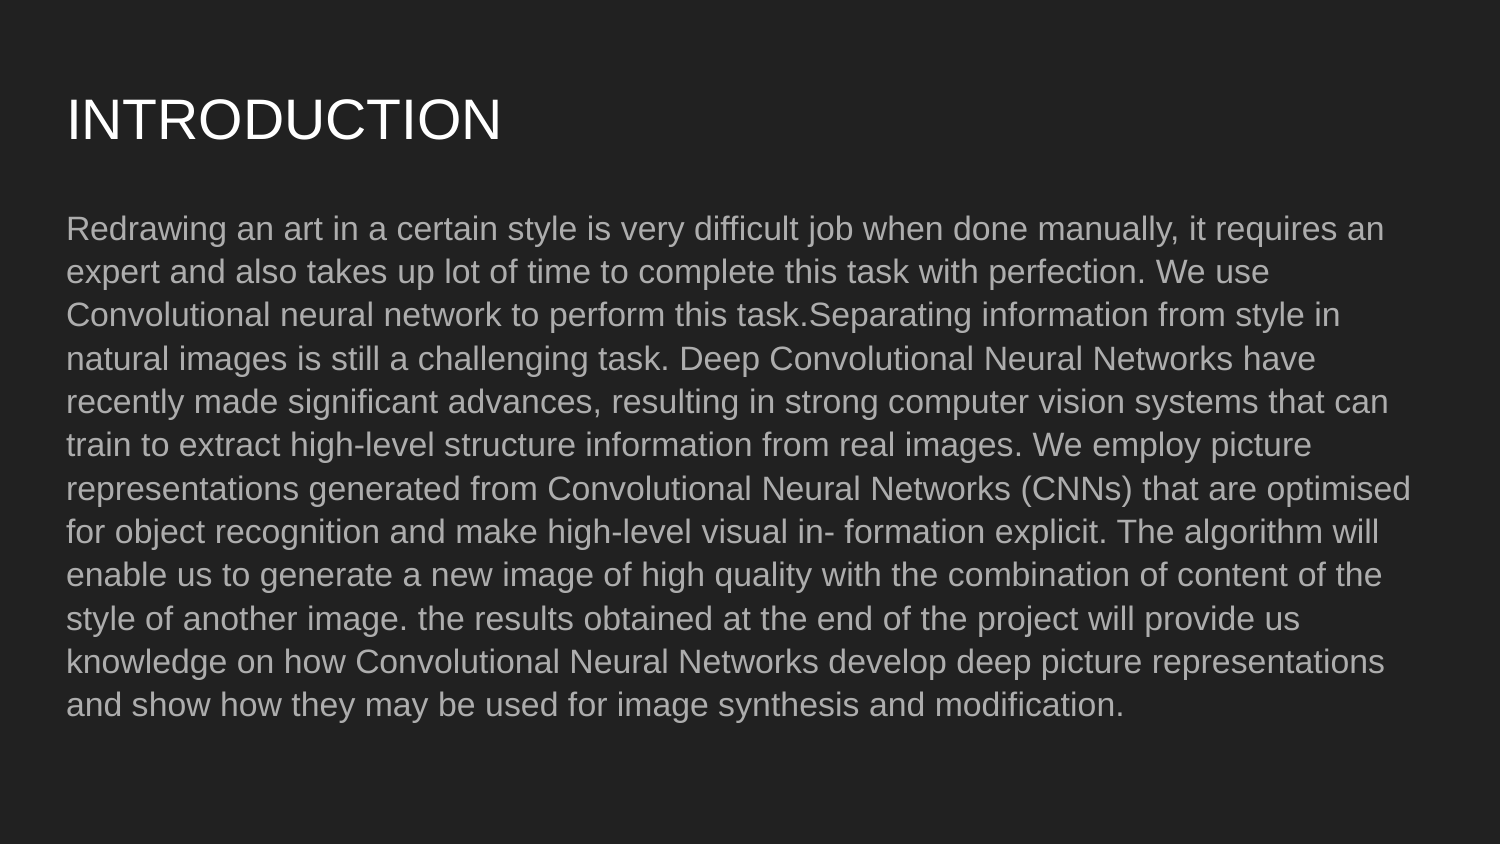

# INTRODUCTION
Redrawing an art in a certain style is very difficult job when done manually, it requires an expert and also takes up lot of time to complete this task with perfection. We use Convolutional neural network to perform this task.Separating information from style in natural images is still a challenging task. Deep Convolutional Neural Networks have recently made significant advances, resulting in strong computer vision systems that can train to extract high-level structure information from real images. We employ picture representations generated from Convolutional Neural Networks (CNNs) that are optimised for object recognition and make high-level visual in- formation explicit. The algorithm will enable us to generate a new image of high quality with the combination of content of the style of another image. the results obtained at the end of the project will provide us knowledge on how Convolutional Neural Networks develop deep picture representations and show how they may be used for image synthesis and modification.